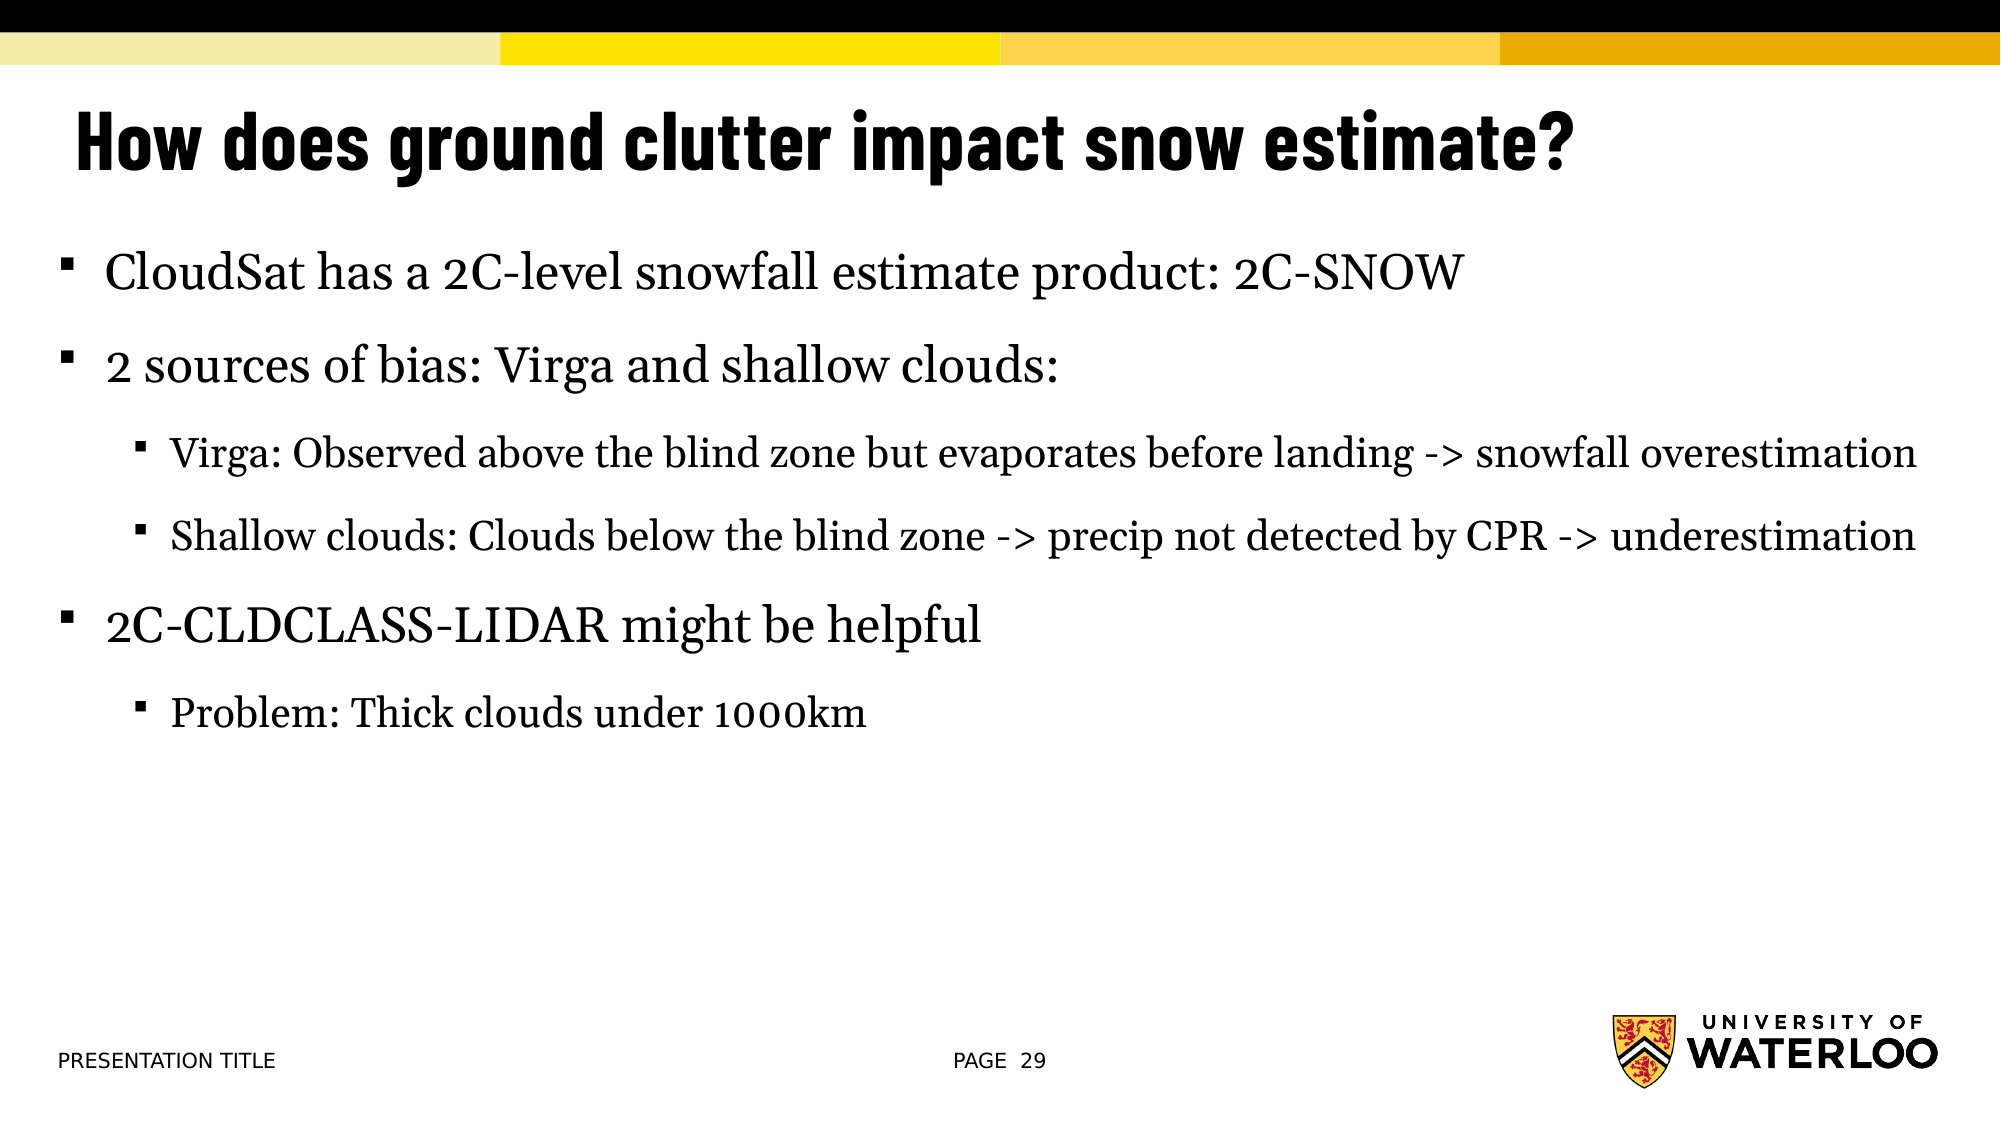

# How does ground clutter impact snow estimate?
CloudSat has a 2C-level snowfall estimate product: 2C-SNOW
2 sources of bias: Virga and shallow clouds:
Virga: Observed above the blind zone but evaporates before landing -> snowfall overestimation
Shallow clouds: Clouds below the blind zone -> precip not detected by CPR -> underestimation
2C-CLDCLASS-LIDAR might be helpful
Problem: Thick clouds under 1000km

PRESENTATION TITLE
PAGE  29